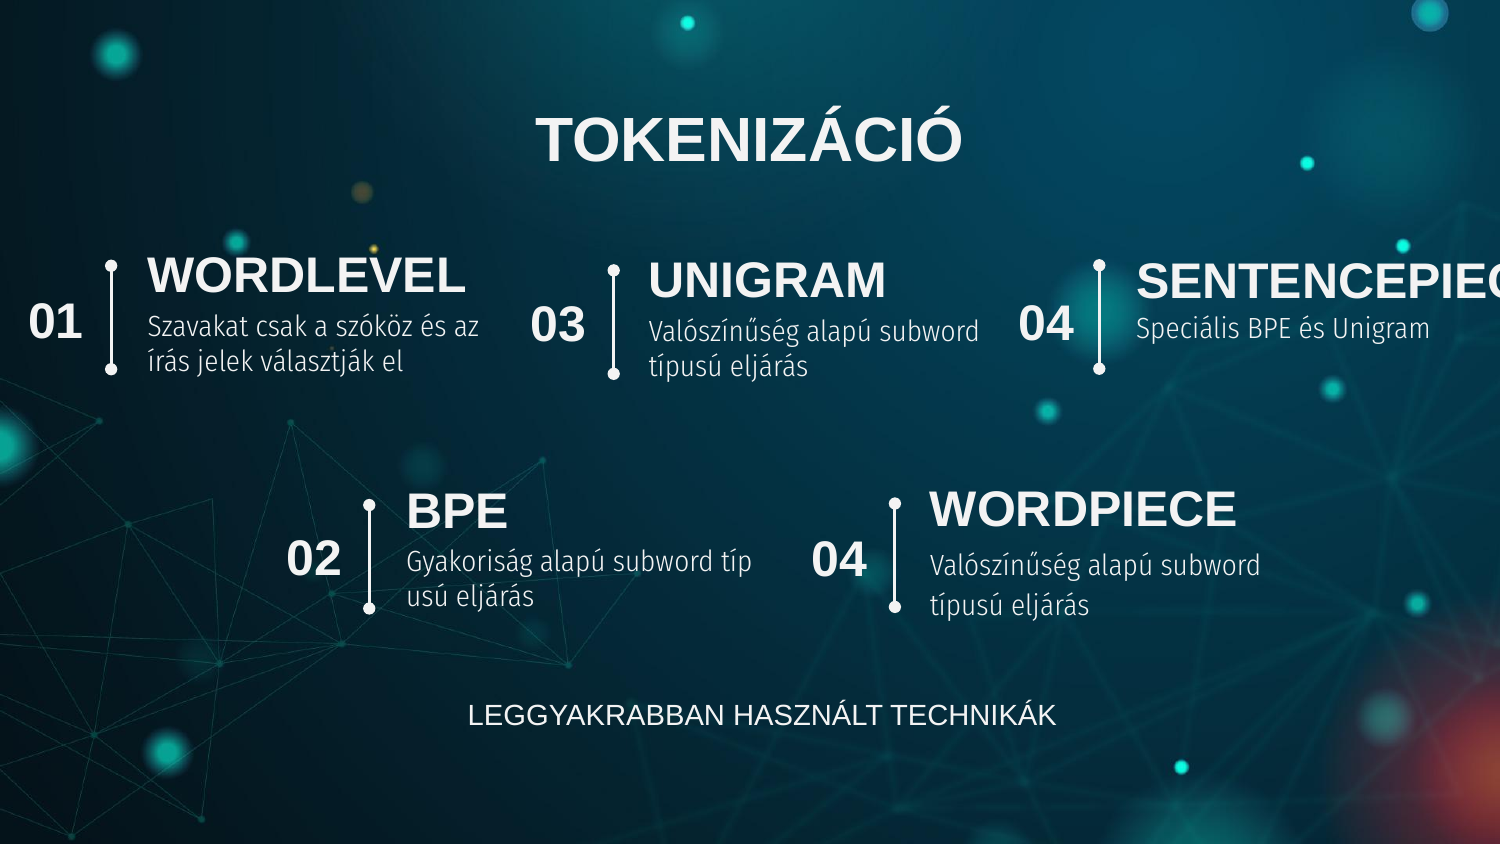

TOKENIZÁCIÓ
# WORDLEVEL
UNIGRAM
SENTENCEPIECE
01
04
03
Speciális BPE és Unigram
Szavakat csak a szóköz és az írás jelek választják el
Valószínűség alapú subword típusú eljárás
WORDPIECE
BPE
02
04
Valószínűség alapú subword típusú eljárás
Gyakoriság alapú subword típusú eljárás
LEGGYAKRABBAN HASZNÁLT TECHNIKÁK